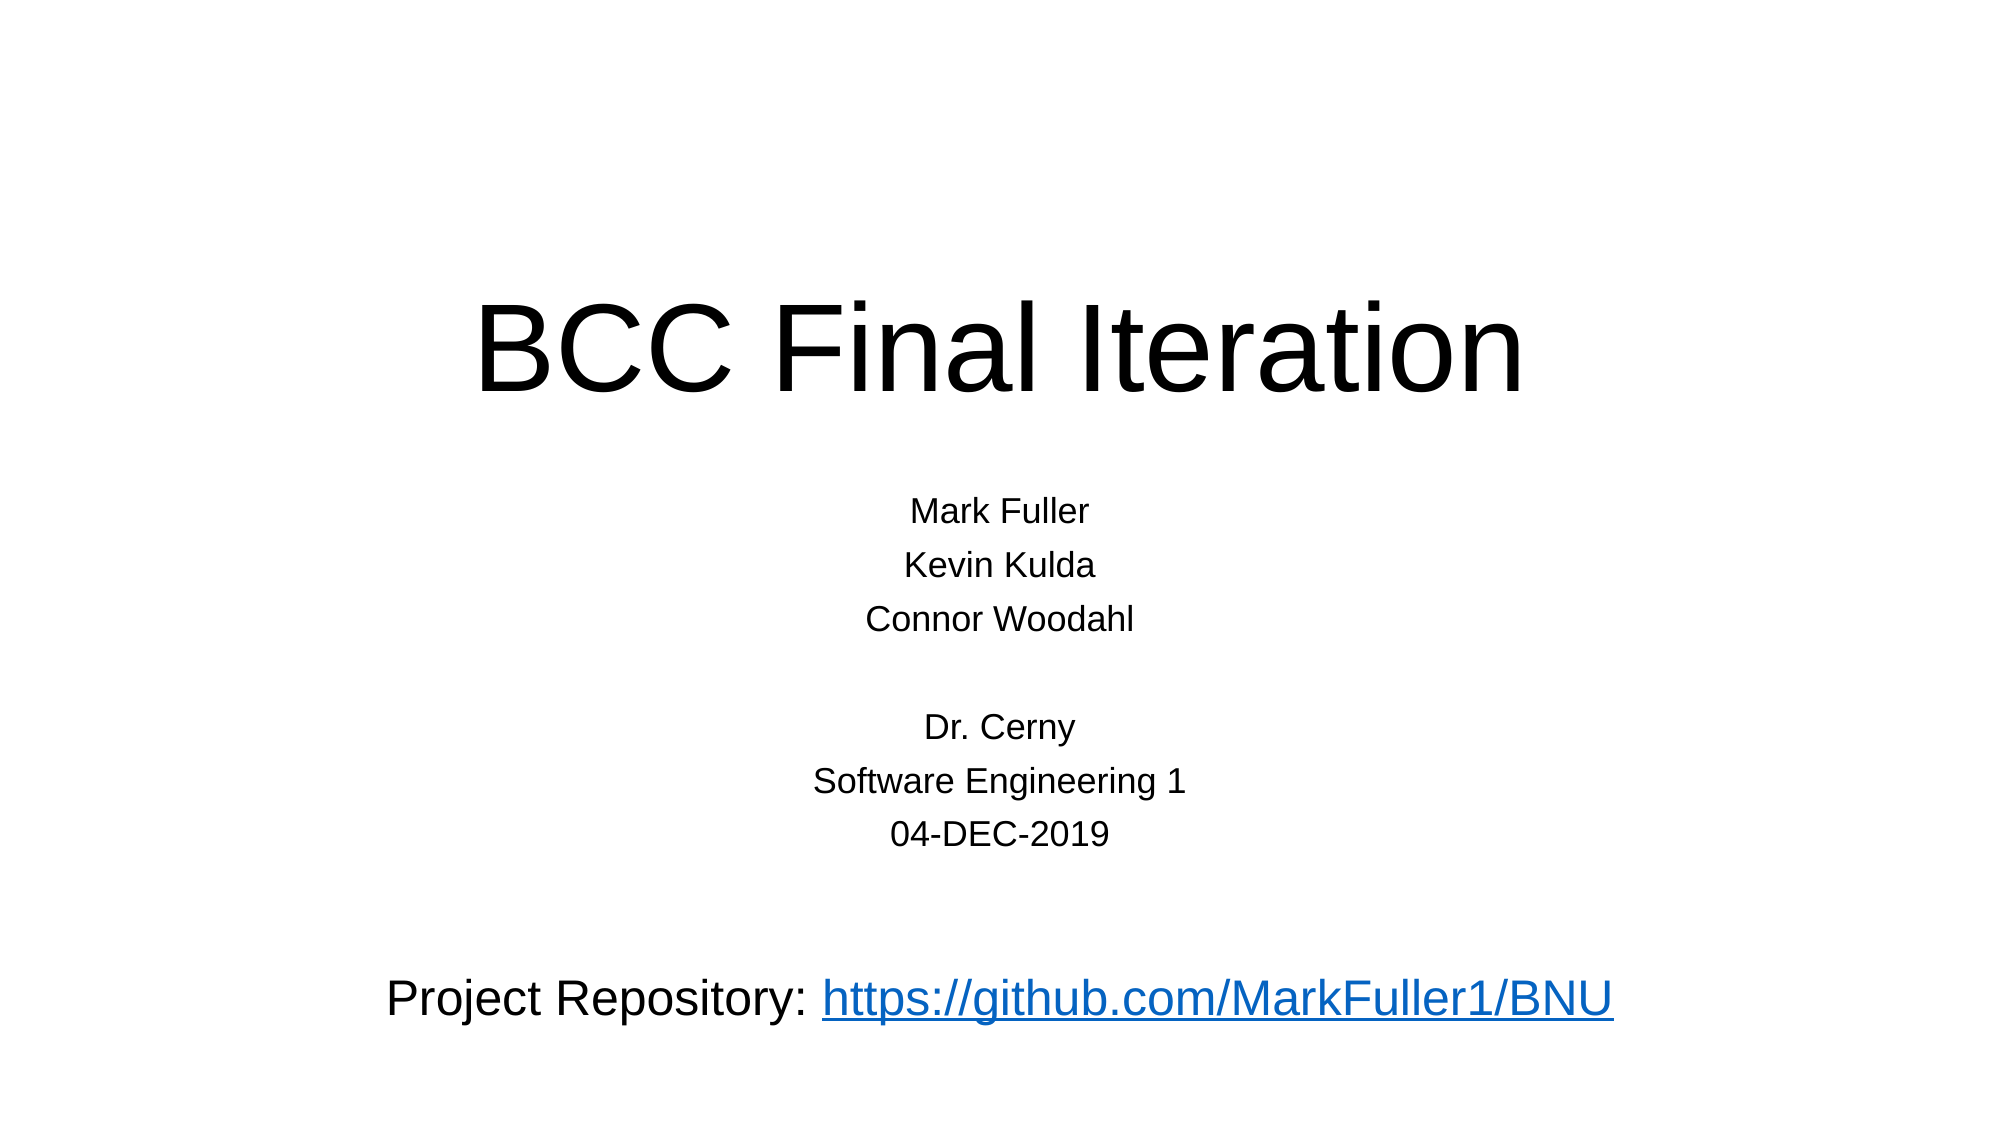

# BCC Final Iteration
Mark Fuller
Kevin Kulda
Connor Woodahl

Dr. Cerny
Software Engineering 1
04-DEC-2019

Project Repository: https://github.com/MarkFuller1/BNU